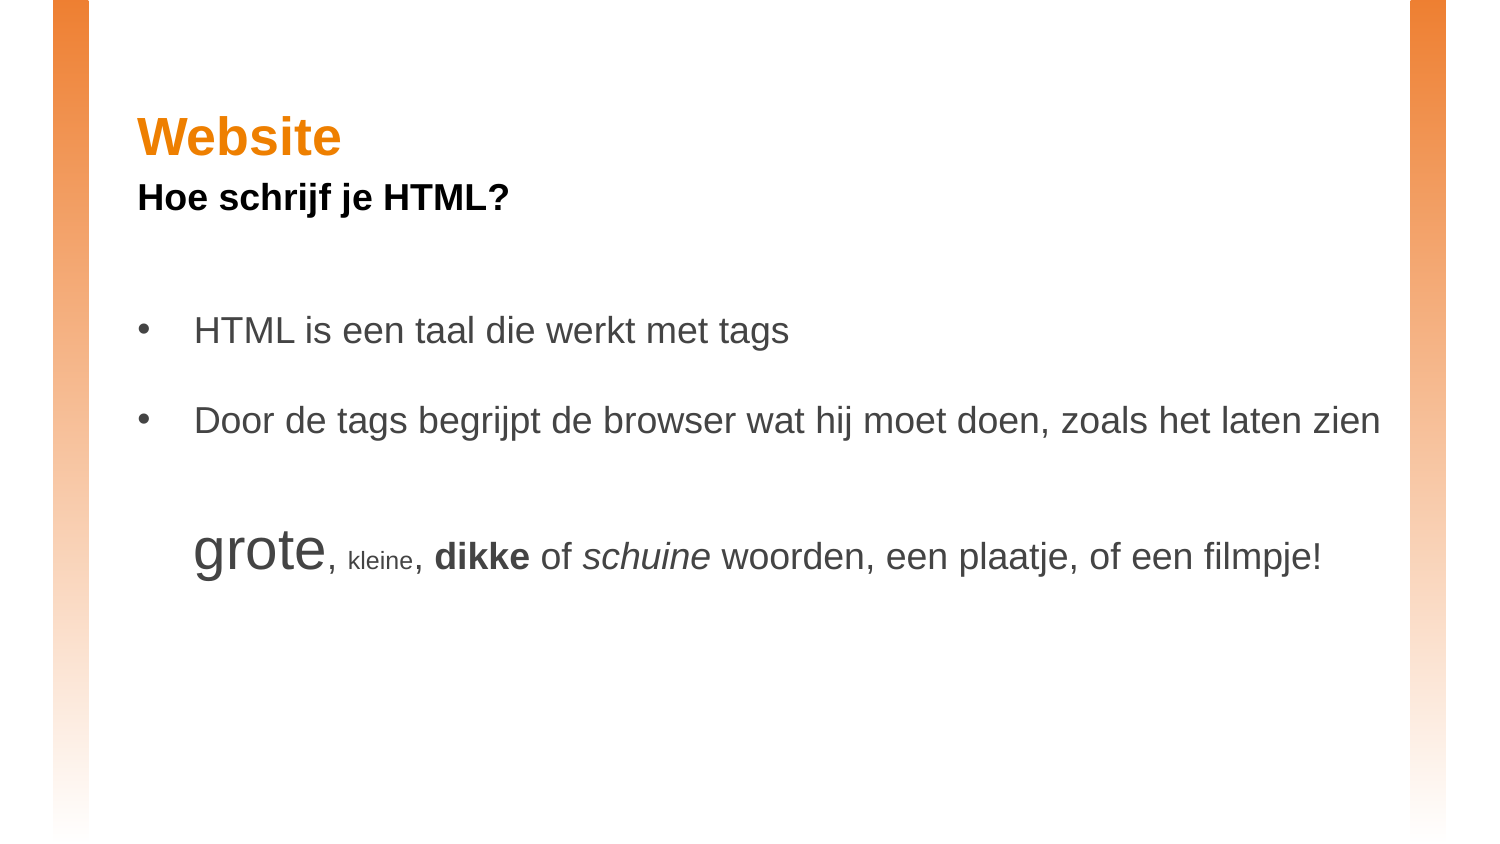

# Website
Hoe schrijf je HTML?
HTML is een taal die werkt met tags
Door de tags begrijpt de browser wat hij moet doen, zoals het laten zien grote, kleine, dikke of schuine woorden, een plaatje, of een filmpje!